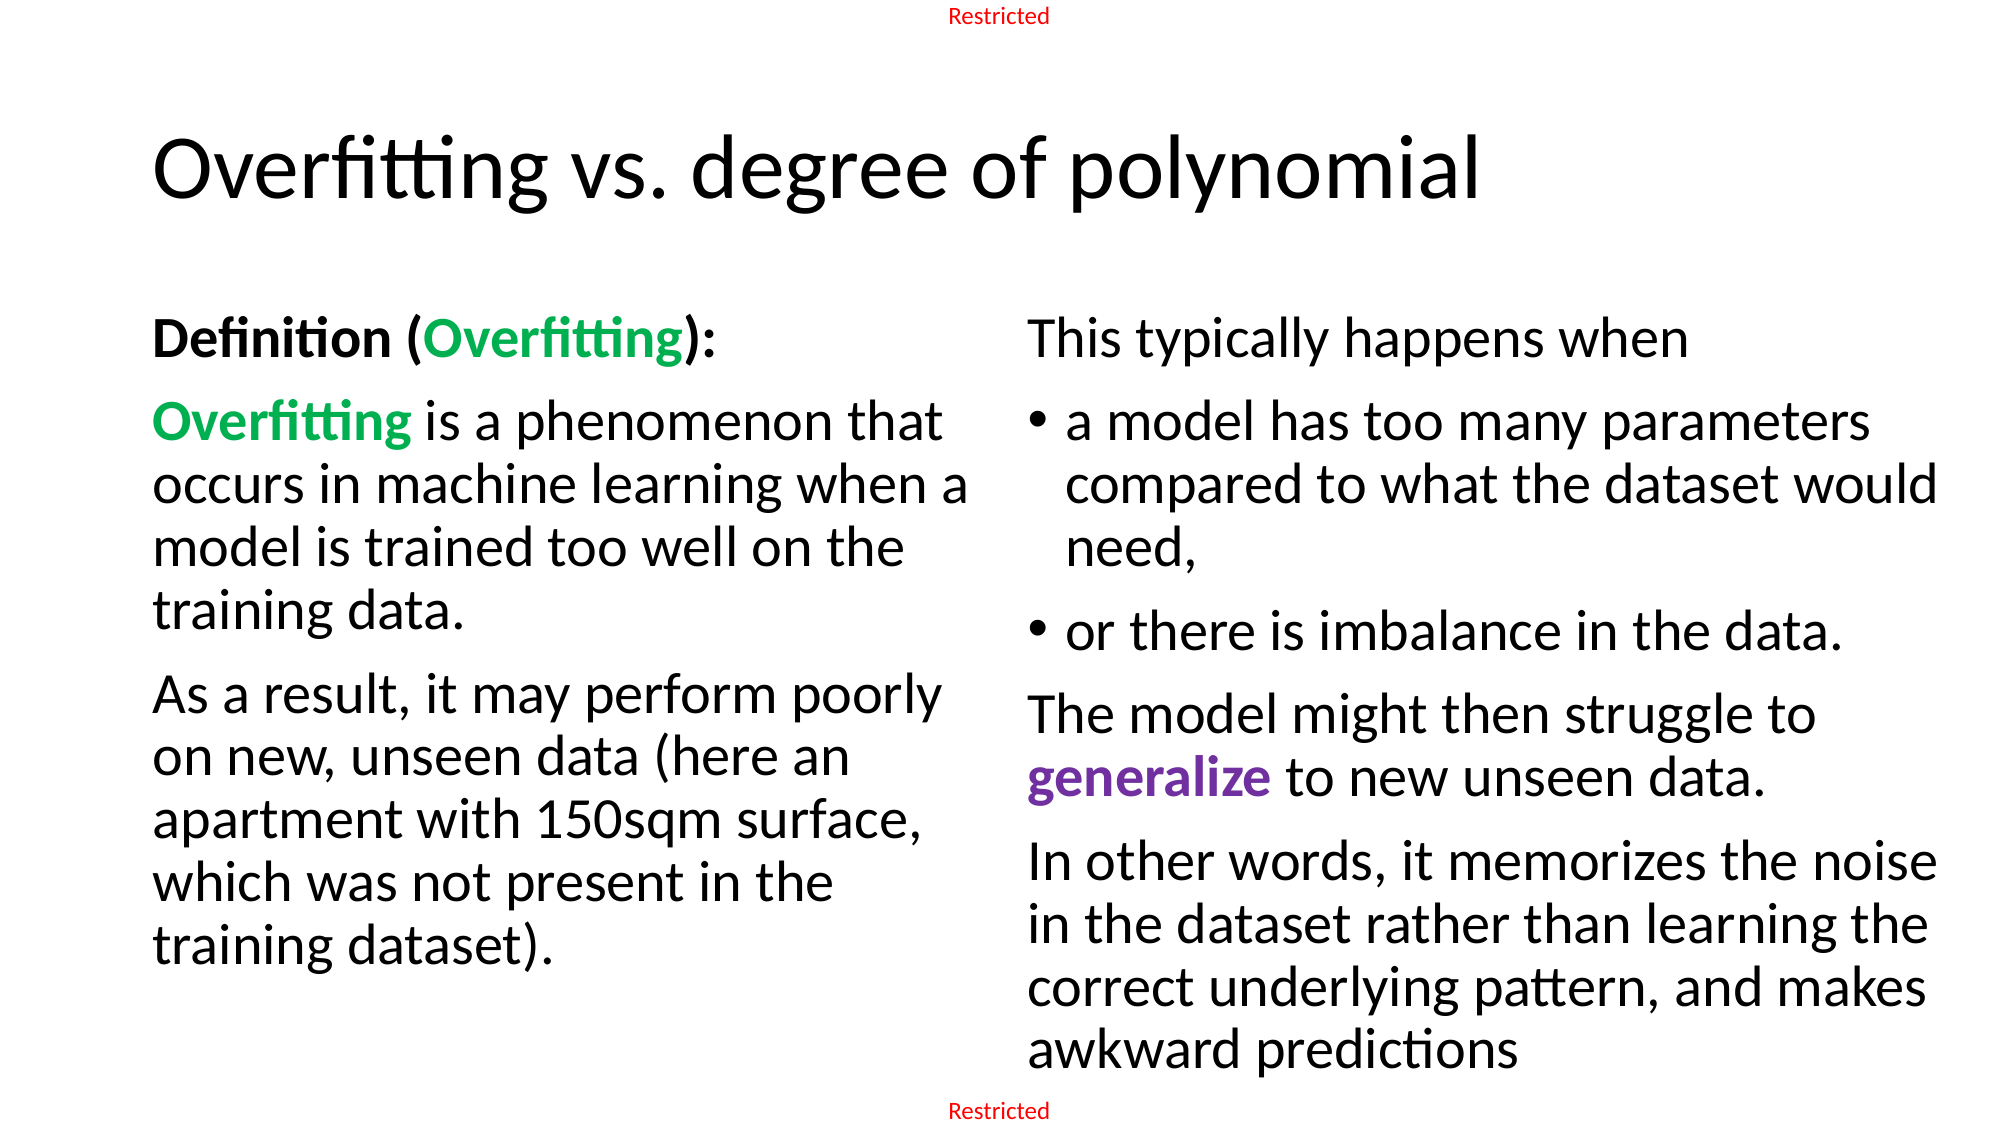

# Overfitting vs. degree of polynomial
This typically happens when
a model has too many parameters compared to what the dataset would need,
or there is imbalance in the data.
The model might then struggle to generalize to new unseen data.
In other words, it memorizes the noise in the dataset rather than learning the correct underlying pattern, and makes awkward predictions
Definition (Overfitting):
Overfitting is a phenomenon that occurs in machine learning when a model is trained too well on the training data.
As a result, it may perform poorly on new, unseen data (here an apartment with 150sqm surface, which was not present in the training dataset).